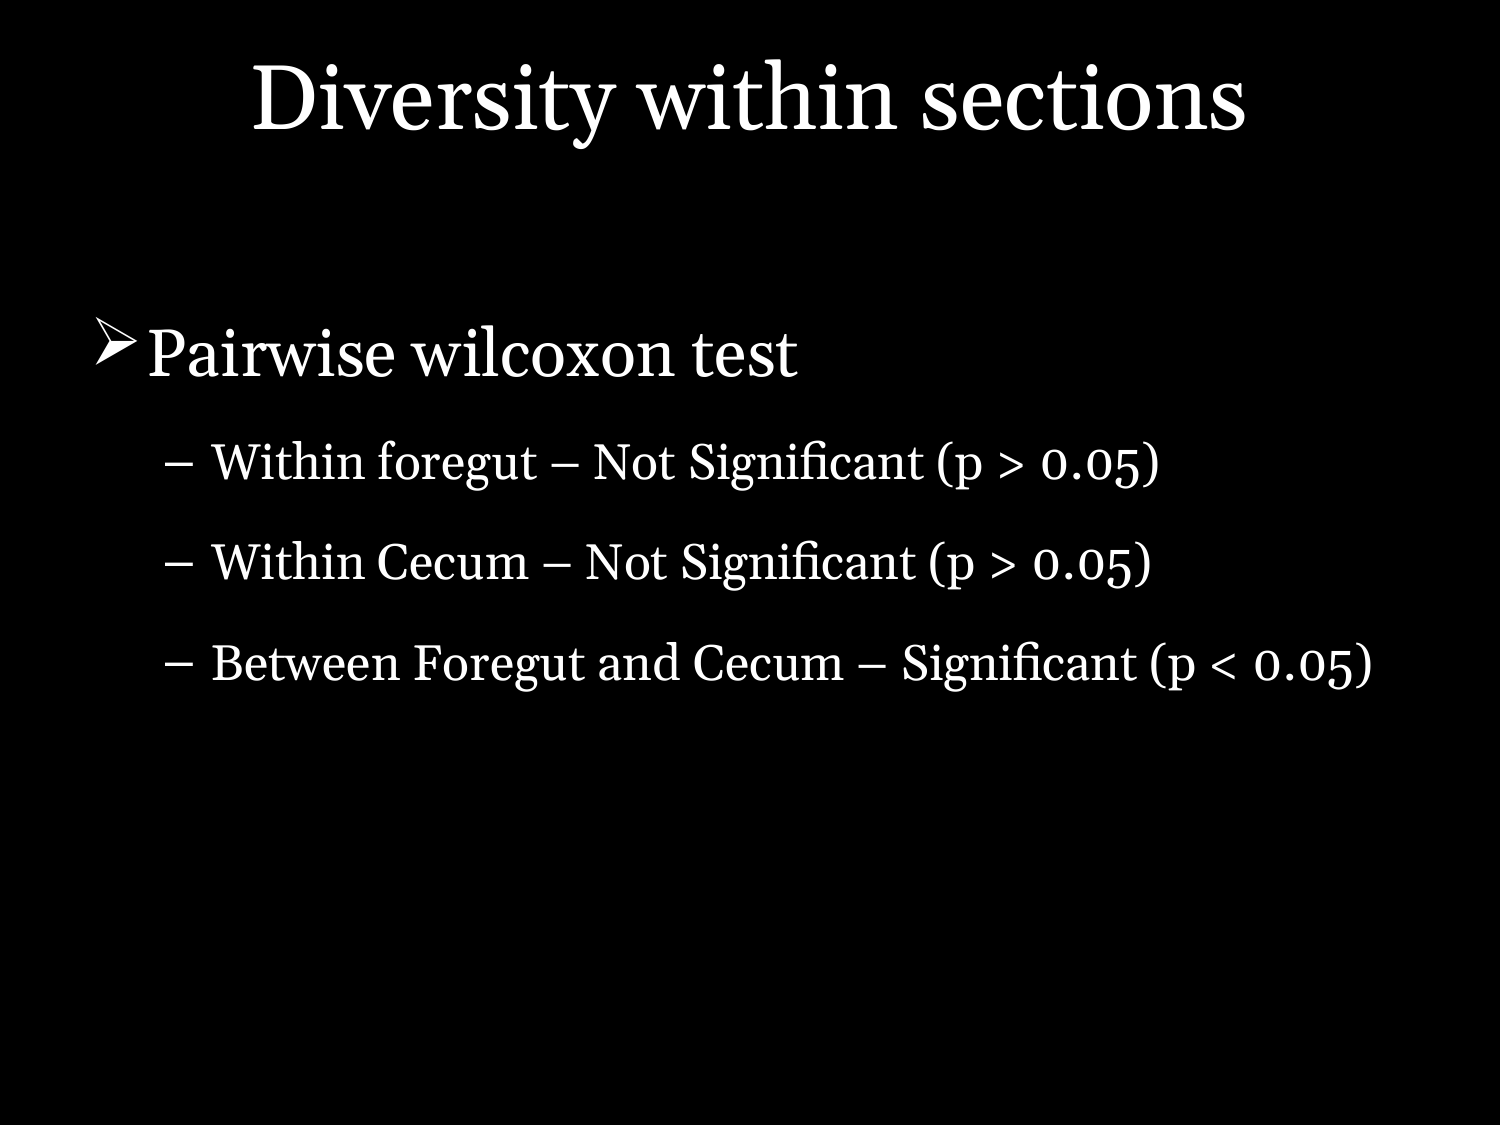

# Diversity within sections
Pairwise wilcoxon test
Within foregut – Not Significant (p > 0.05)
Within Cecum – Not Significant (p > 0.05)
Between Foregut and Cecum – Significant (p < 0.05)